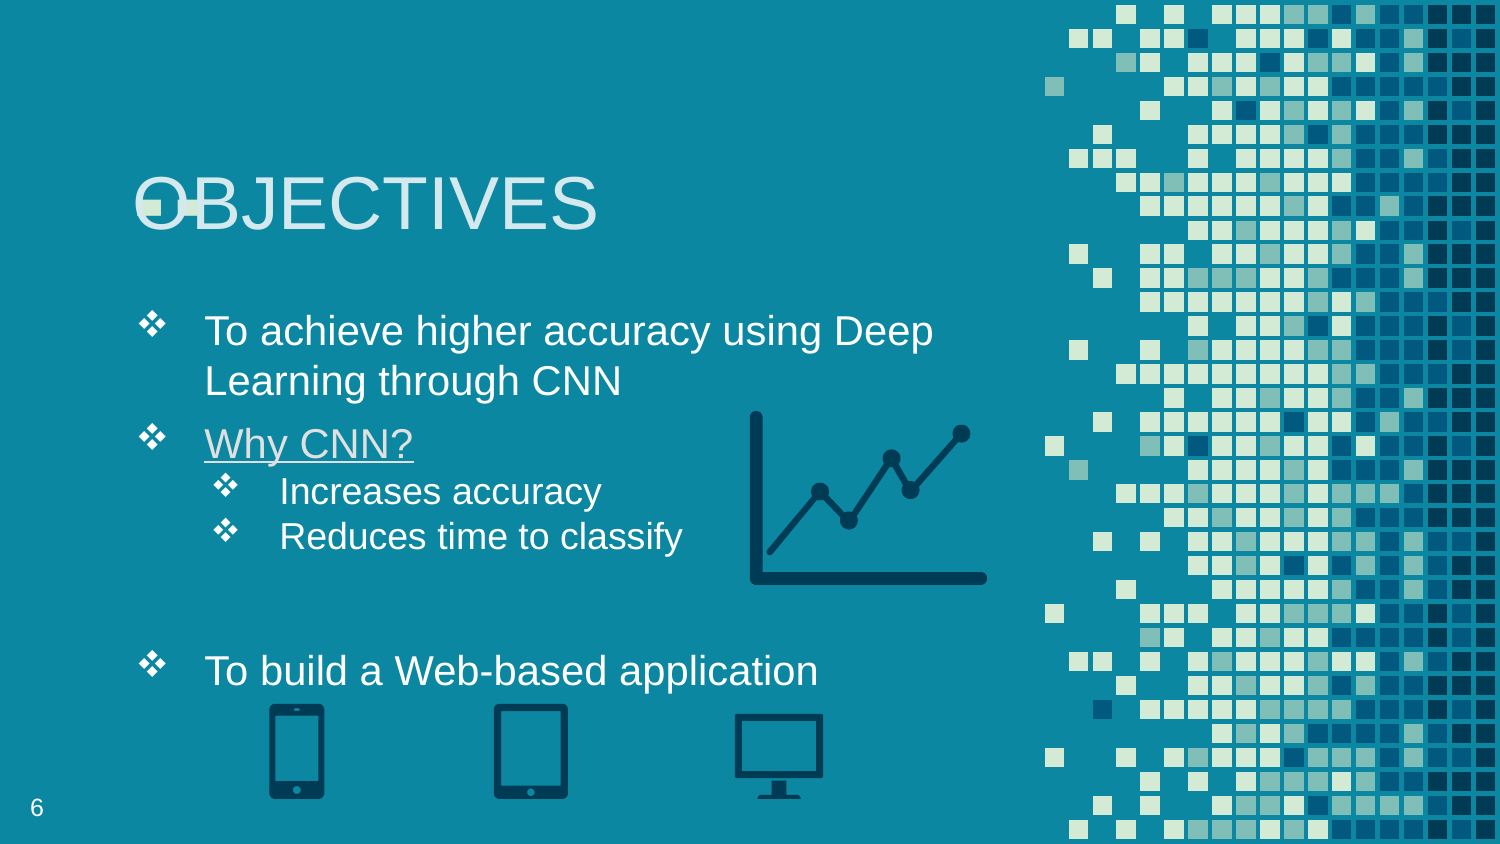

OBJECTIVES

To achieve higher accuracy using Deep Learning through CNN
Why CNN?
Increases accuracy
Reduces time to classify

To build a Web-based application

6